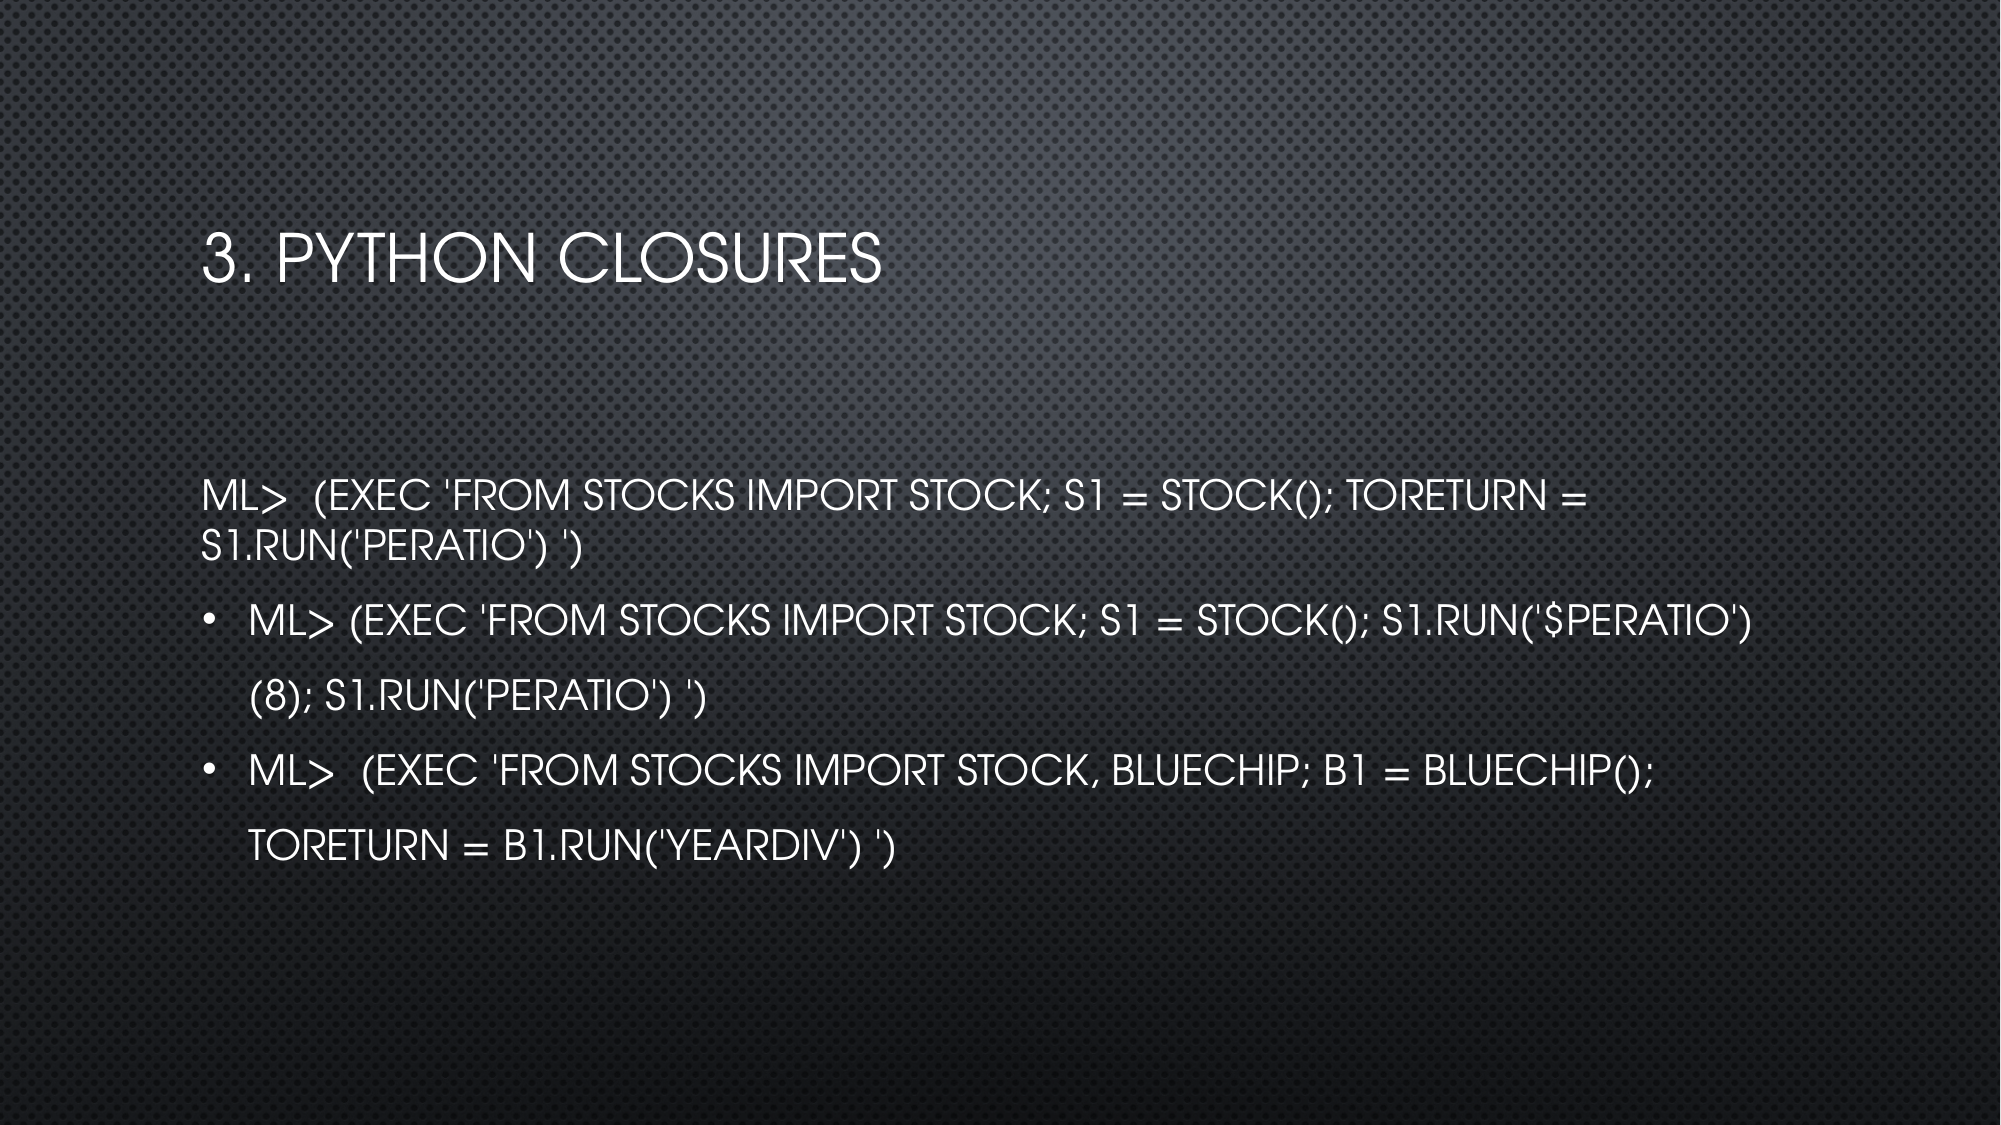

3. Python closures
ml>  (exec 'from Stocks import stock; s1 = stock(); toReturn = s1.run('PEratio') ')
ml> (exec 'from Stocks import stock; s1 = stock(); s1.run('$PEratio')(8); s1.run('PEratio') ')
ml>  (exec 'from Stocks import stock, BlueChip; b1 = BlueChip(); toReturn = b1.run('yearDiv') ')